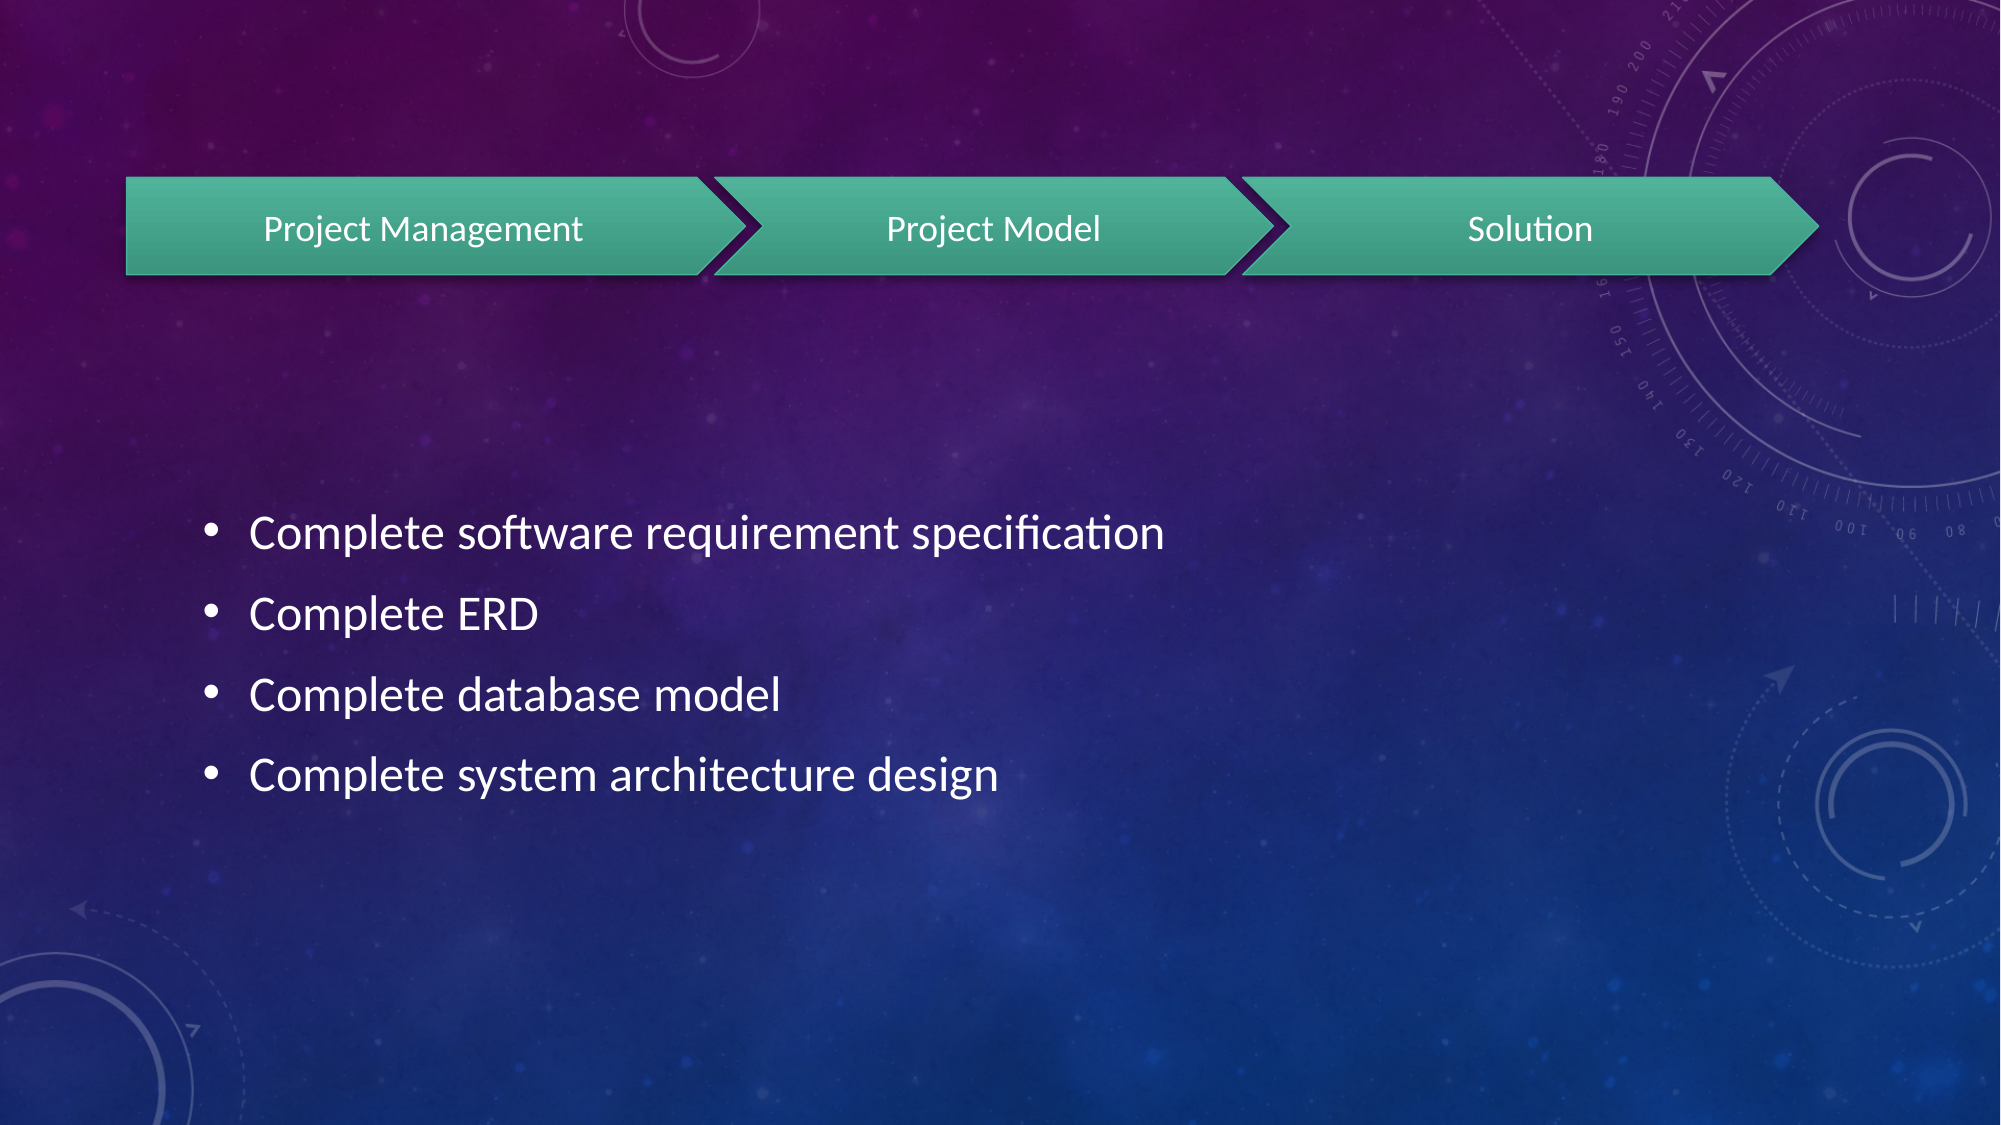

Project Model
Solution
Project Management
Complete software requirement specification
Complete ERD
Complete database model
Complete system architecture design